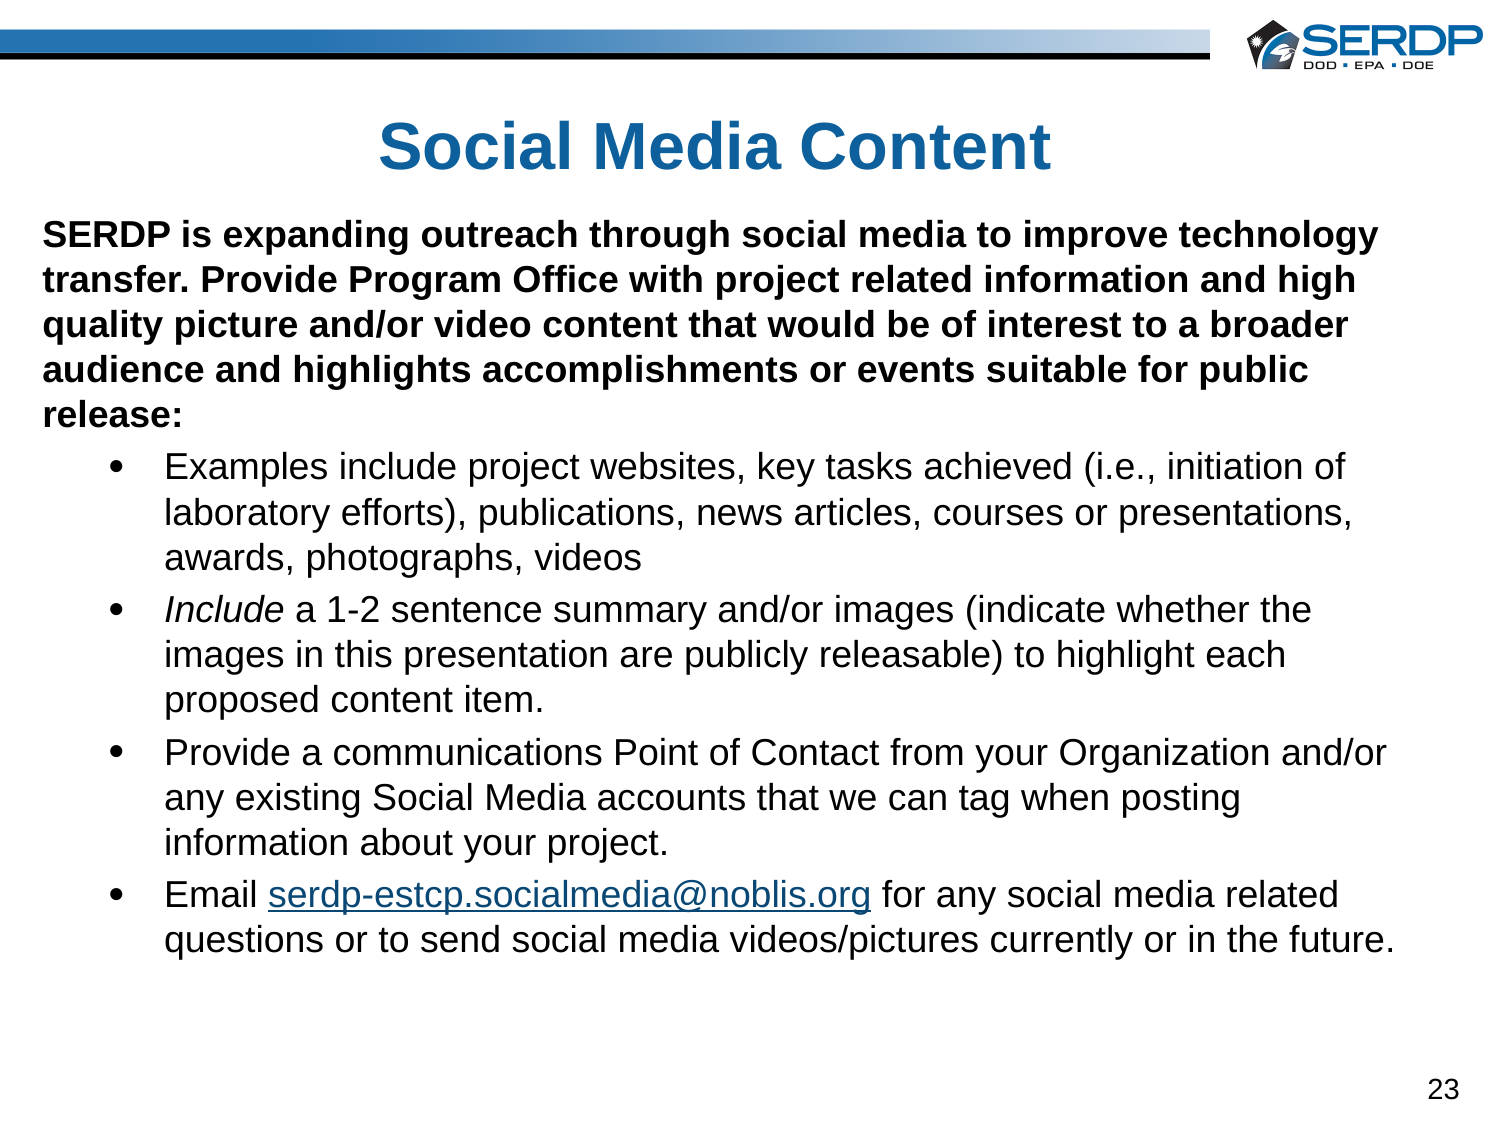

Social Media Content

SERDP is expanding outreach through social media to improve technology transfer. Provide Program Office with project related information and high quality picture and/or video content that would be of interest to a broader audience and highlights accomplishments or events suitable for public release:
Examples include project websites, key tasks achieved (i.e., initiation of laboratory efforts), publications, news articles, courses or presentations, awards, photographs, videos
Include a 1-2 sentence summary and/or images (indicate whether the images in this presentation are publicly releasable) to highlight each proposed content item.
Provide a communications Point of Contact from your Organization and/or any existing Social Media accounts that we can tag when posting information about your project.
Email serdp-estcp.socialmedia@noblis.org for any social media related questions or to send social media videos/pictures currently or in the future.

23